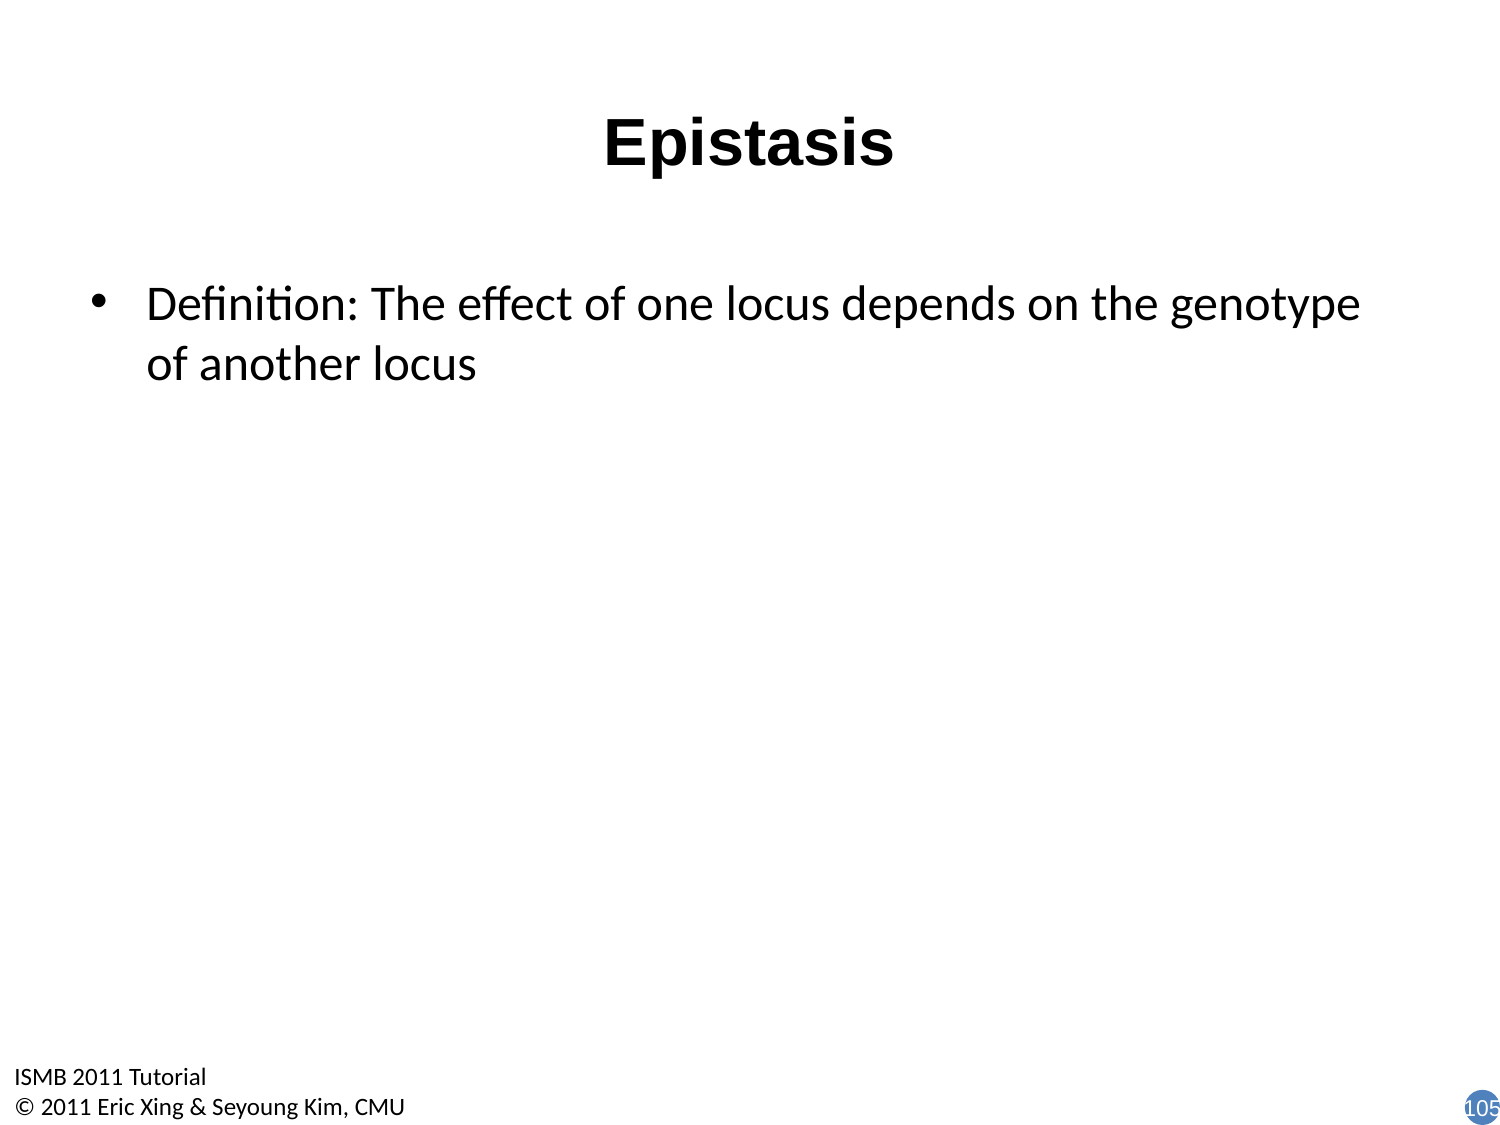

# Epistasis
Definition: The effect of one locus depends on the genotype of another locus